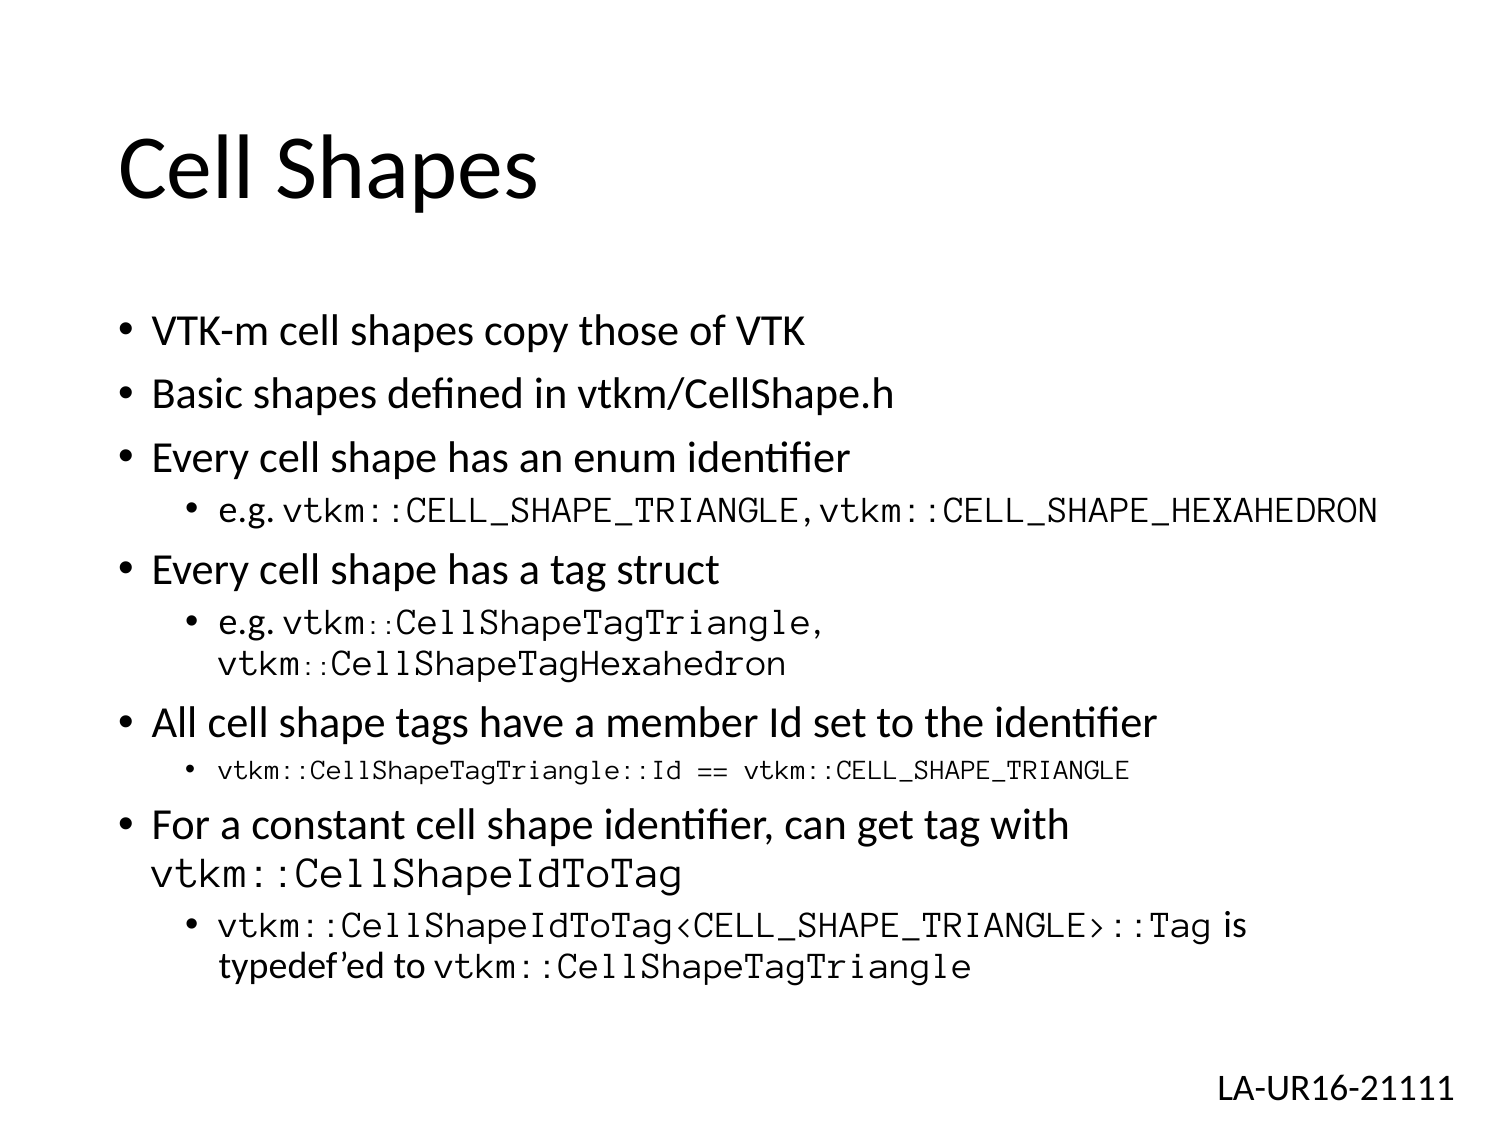

# Cell Shapes
VTK-m cell shapes copy those of VTK
Basic shapes defined in vtkm/CellShape.h
Every cell shape has an enum identifier
e.g. vtkm::CELL_SHAPE_TRIANGLE, vtkm::CELL_SHAPE_HEXAHEDRON
Every cell shape has a tag struct
e.g. vtkm::CellShapeTagTriangle, vtkm::CellShapeTagHexahedron
All cell shape tags have a member Id set to the identifier
vtkm::CellShapeTagTriangle::Id == vtkm::CELL_SHAPE_TRIANGLE
For a constant cell shape identifier, can get tag with vtkm::CellShapeIdToTag
vtkm::CellShapeIdToTag<CELL_SHAPE_TRIANGLE>::Tag is typedef’ed to vtkm::CellShapeTagTriangle
LA-UR16-21111